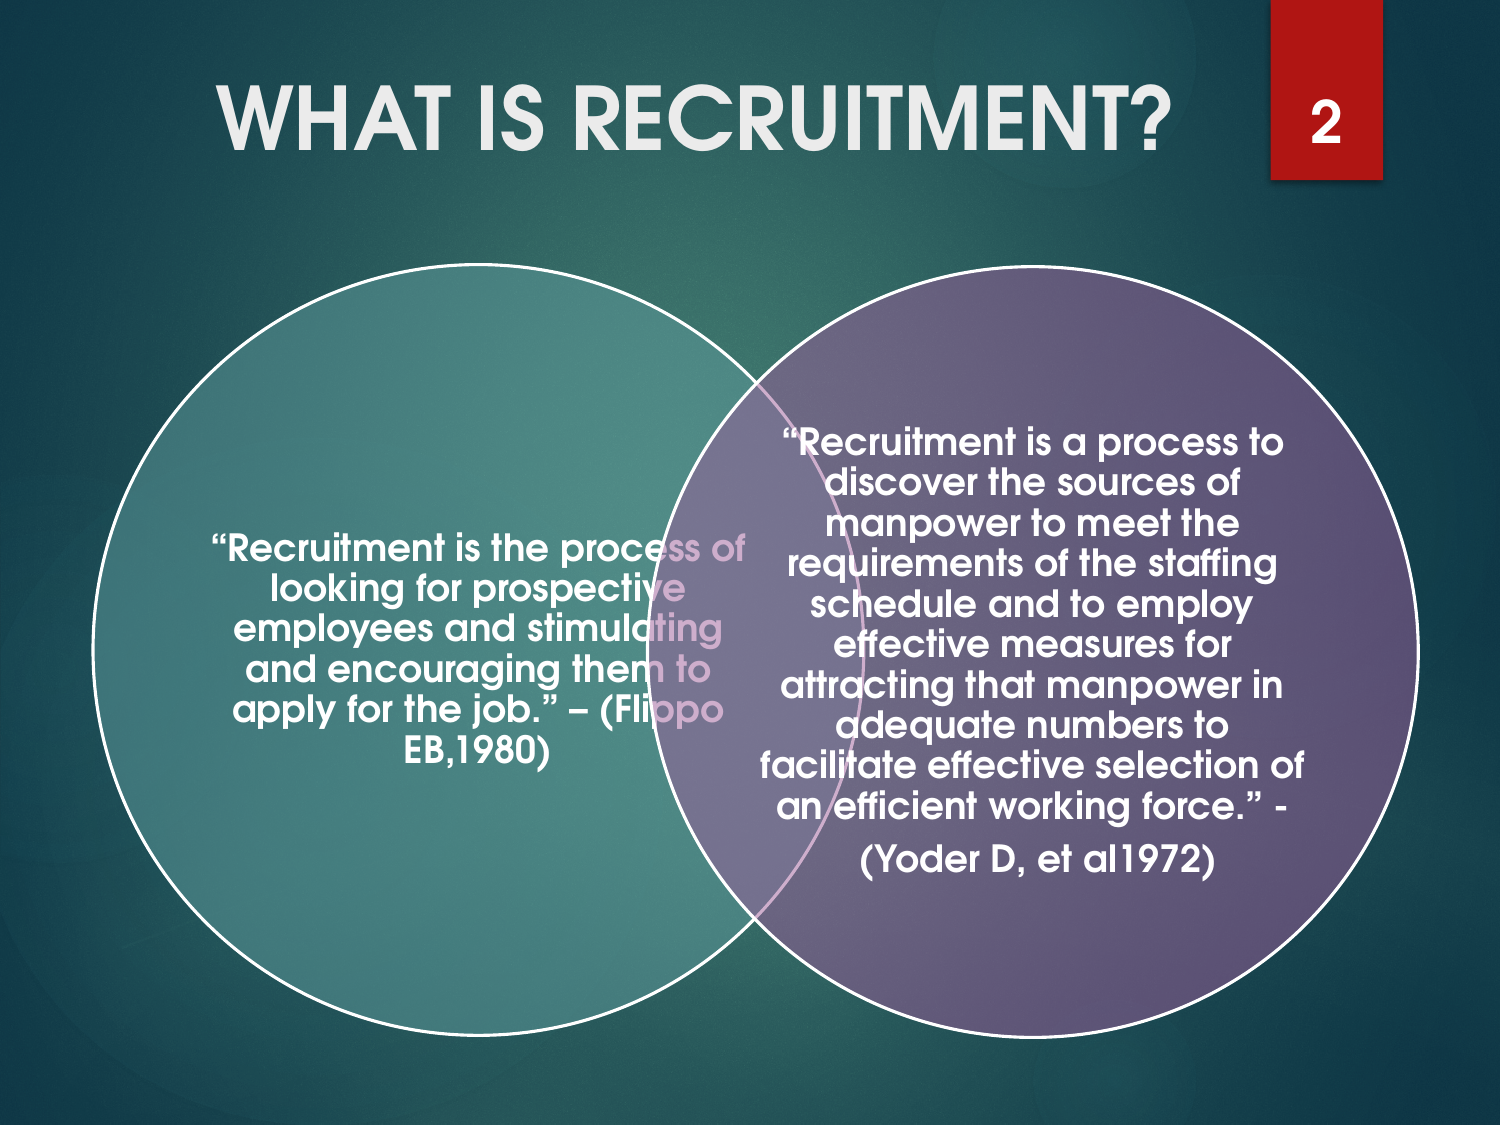

2
# WHAT IS RECRUITMENT?
“Recruitment is the process of looking for prospective employees and stimulating and encouraging them to apply for the job.” – (Flippo EB,1980)
“Recruitment is a process to discover the sources of manpower to meet the requirements of the staffing schedule and to employ effective measures for attracting that manpower in adequate numbers to facilitate effective selection of an efficient working force.” -
 (Yoder D, et al1972)